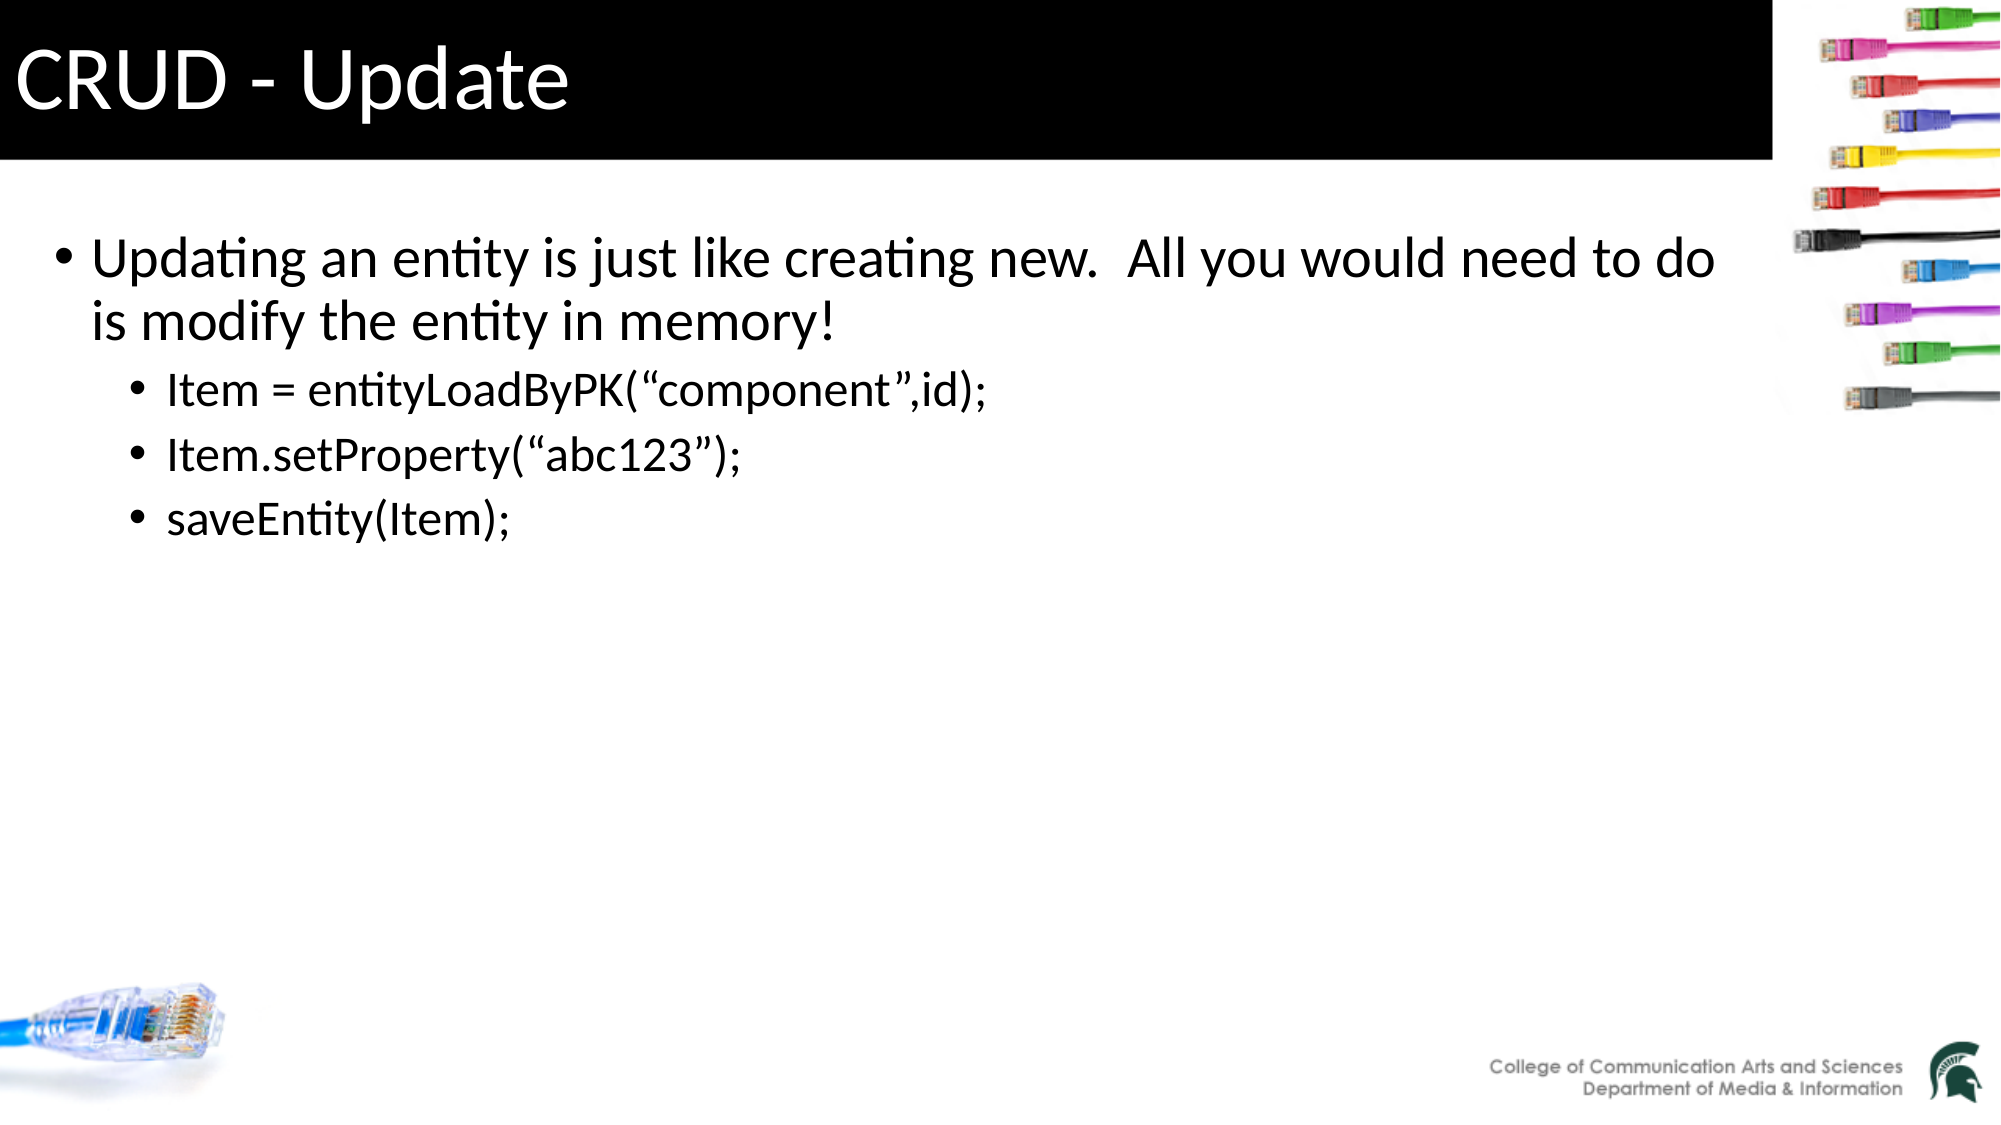

# CRUD - Update
Updating an entity is just like creating new.  All you would need to do is modify the entity in memory!
Item = entityLoadByPK(“component”,id);
Item.setProperty(“abc123”);
saveEntity(Item);